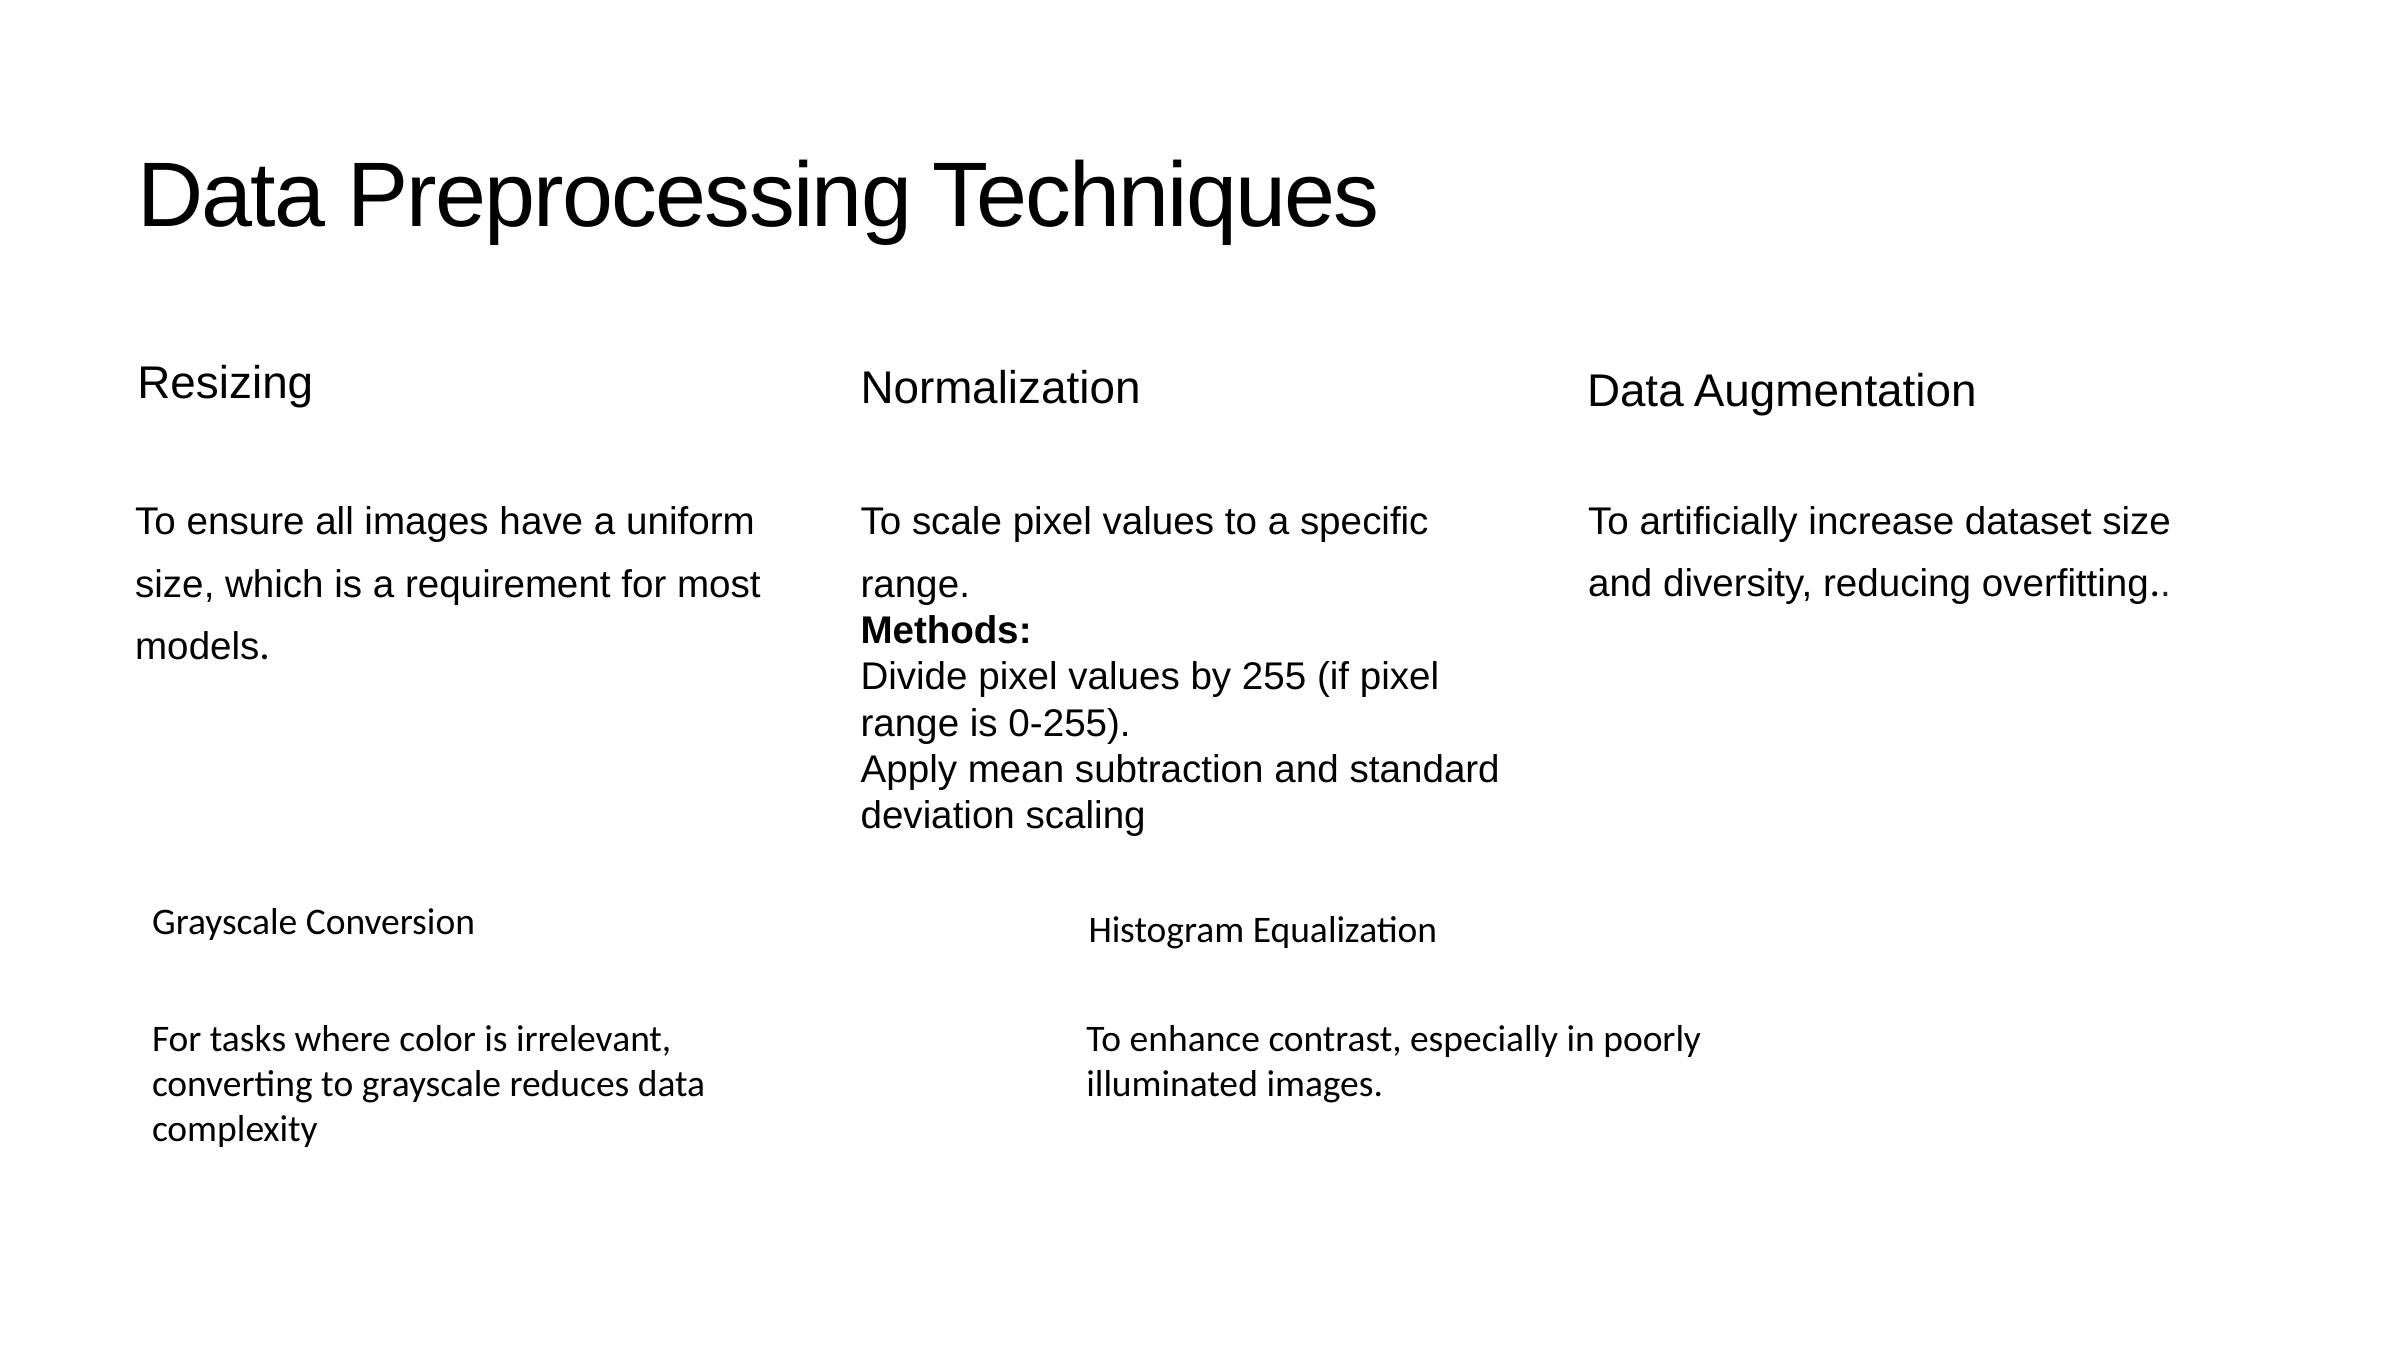

Data Preprocessing Techniques
Resizing
Normalization
Data Augmentation
To ensure all images have a uniform size, which is a requirement for most models.
To scale pixel values to a specific range.
Methods:
Divide pixel values by 255 (if pixel range is 0-255).
Apply mean subtraction and standard deviation scaling

To artificially increase dataset size and diversity, reducing overfitting..
Grayscale Conversion
Histogram Equalization
For tasks where color is irrelevant, converting to grayscale reduces data complexity
To enhance contrast, especially in poorly illuminated images.